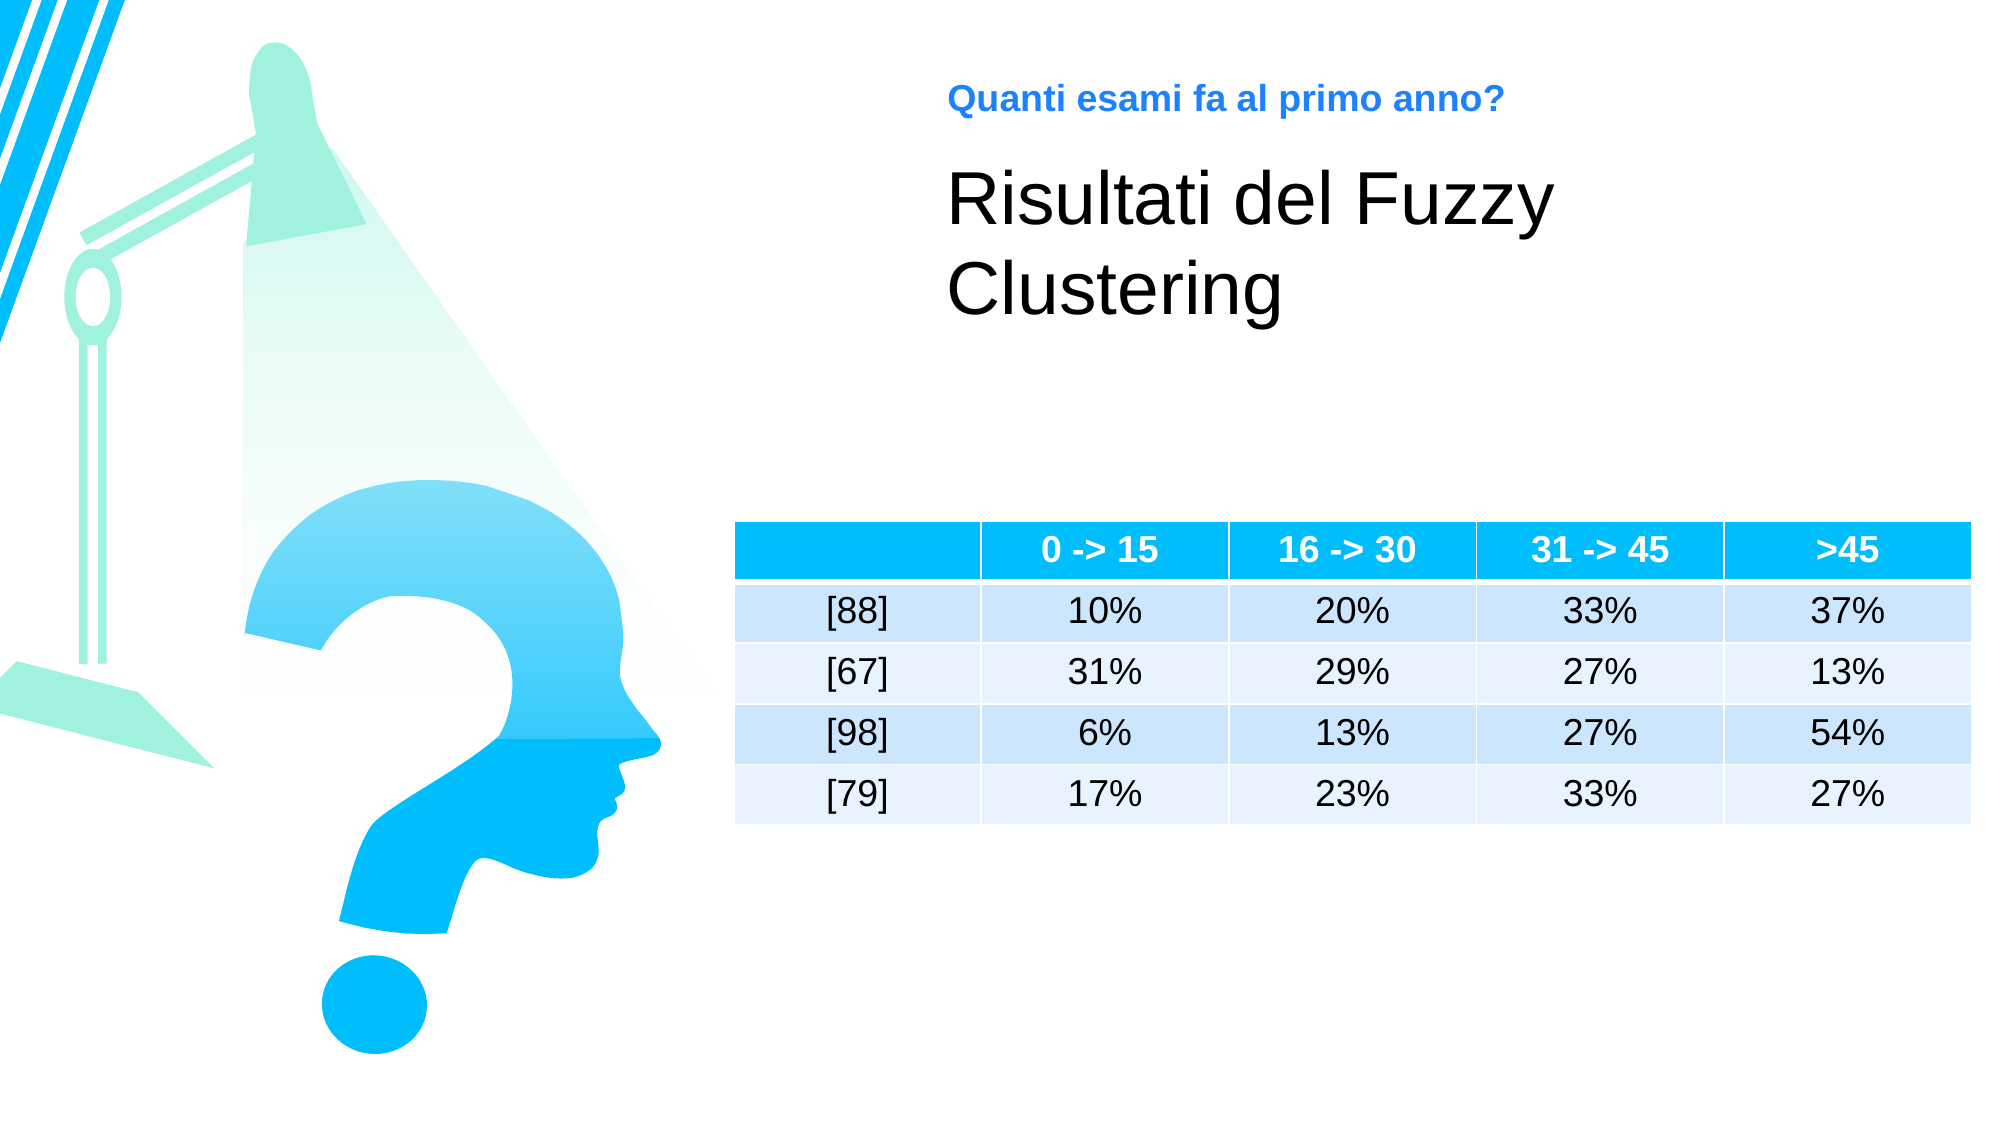

Quanti esami fa al primo anno?
Risultati del Fuzzy Clustering

|  | 0 -> 15 | 16 -> 30 | 31 -> 45 | >45 |
| --- | --- | --- | --- | --- |
| [88] | 10% | 20% | 33% | 37% |
| [67] | 31% | 29% | 27% | 13% |
| [98] | 6% | 13% | 27% | 54% |
| [79] | 17% | 23% | 33% | 27% |
01
02
03
Text Here
Easy to change colors.
Text Here
Easy to change colors.
Text Here
Easy to change colors.